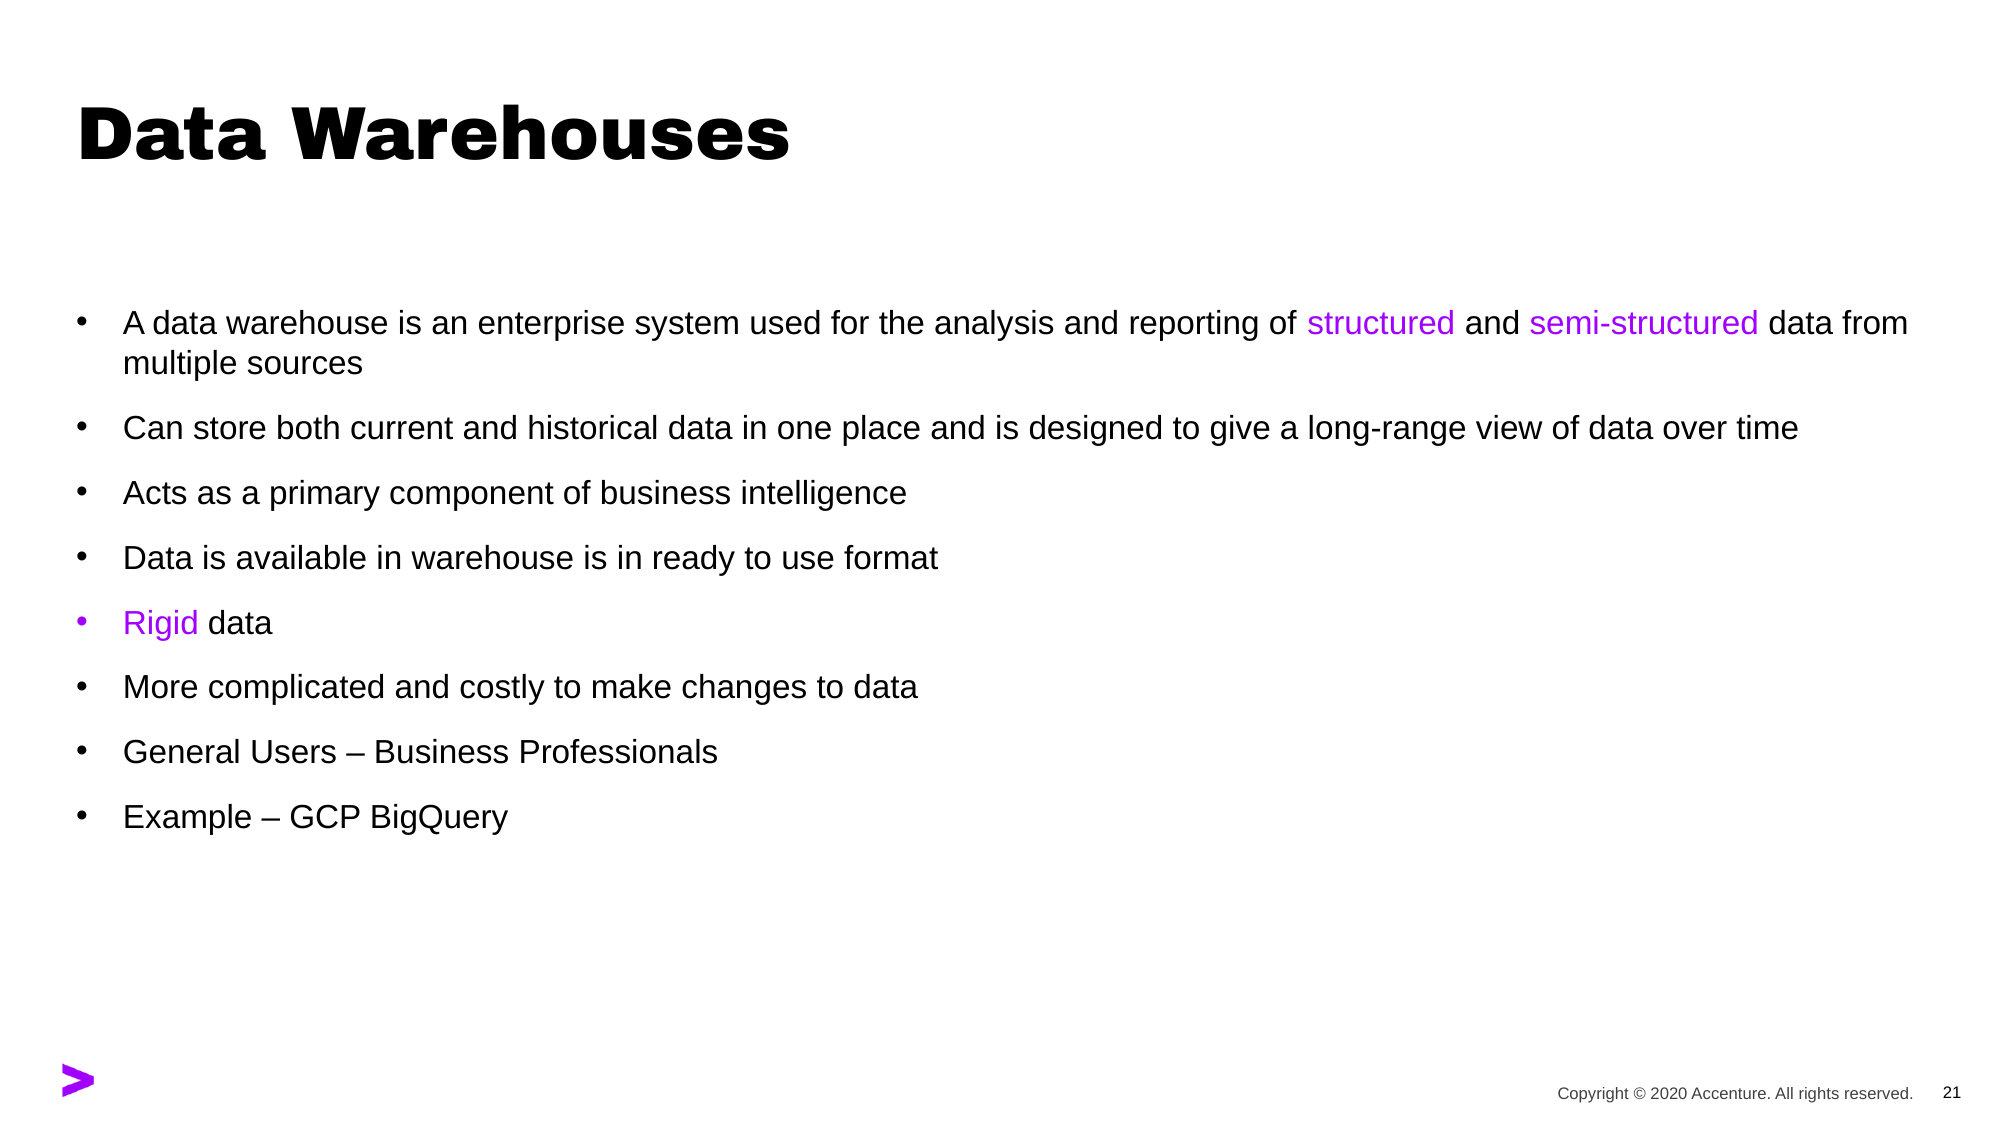

# Data Warehouses
A data warehouse is an enterprise system used for the analysis and reporting of structured and semi-structured data from multiple sources
Can store both current and historical data in one place and is designed to give a long-range view of data over time
Acts as a primary component of business intelligence
Data is available in warehouse is in ready to use format
Rigid data
More complicated and costly to make changes to data
General Users – Business Professionals
Example – GCP BigQuery

21